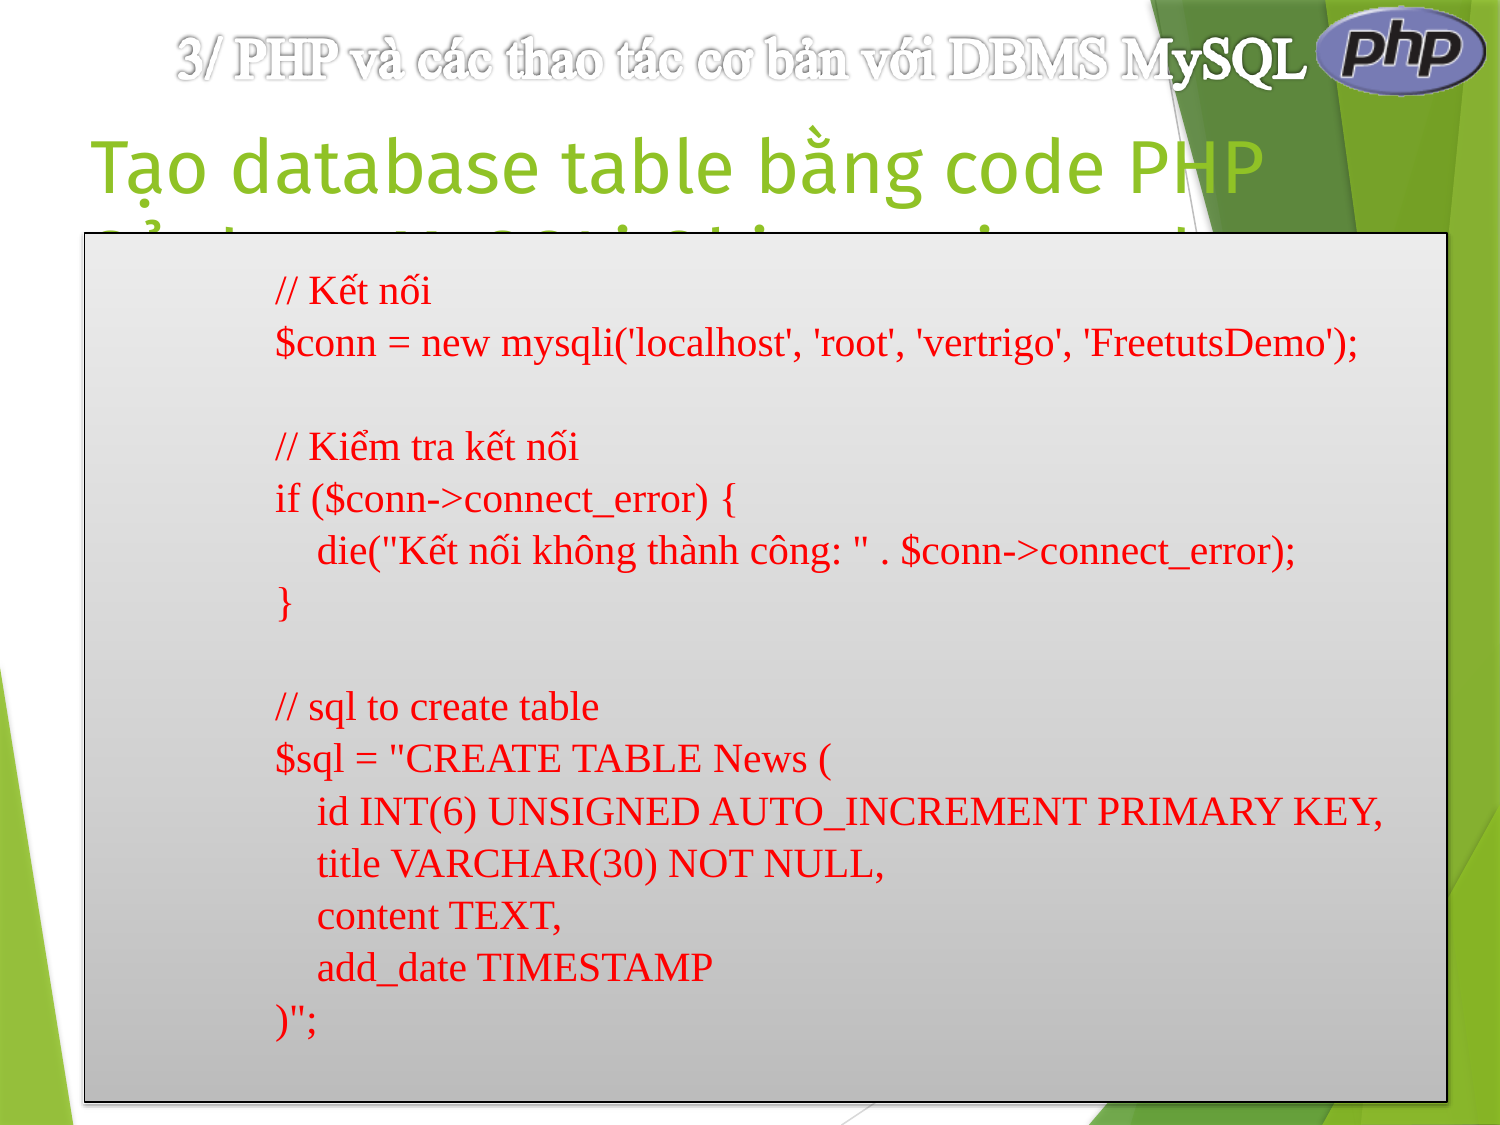

# Tạo database table bằng code PHP Sử dụng MySQLi Object-oriented:

// Kết nối
$conn = new mysqli('localhost', 'root', 'vertrigo', 'FreetutsDemo');

// Kiểm tra kết nối
if ($conn->connect_error) {
    die("Kết nối không thành công: " . $conn->connect_error);
}

// sql to create table
$sql = "CREATE TABLE News (
    id INT(6) UNSIGNED AUTO_INCREMENT PRIMARY KEY,
    title VARCHAR(30) NOT NULL,
    content TEXT,
    add_date TIMESTAMP
)";